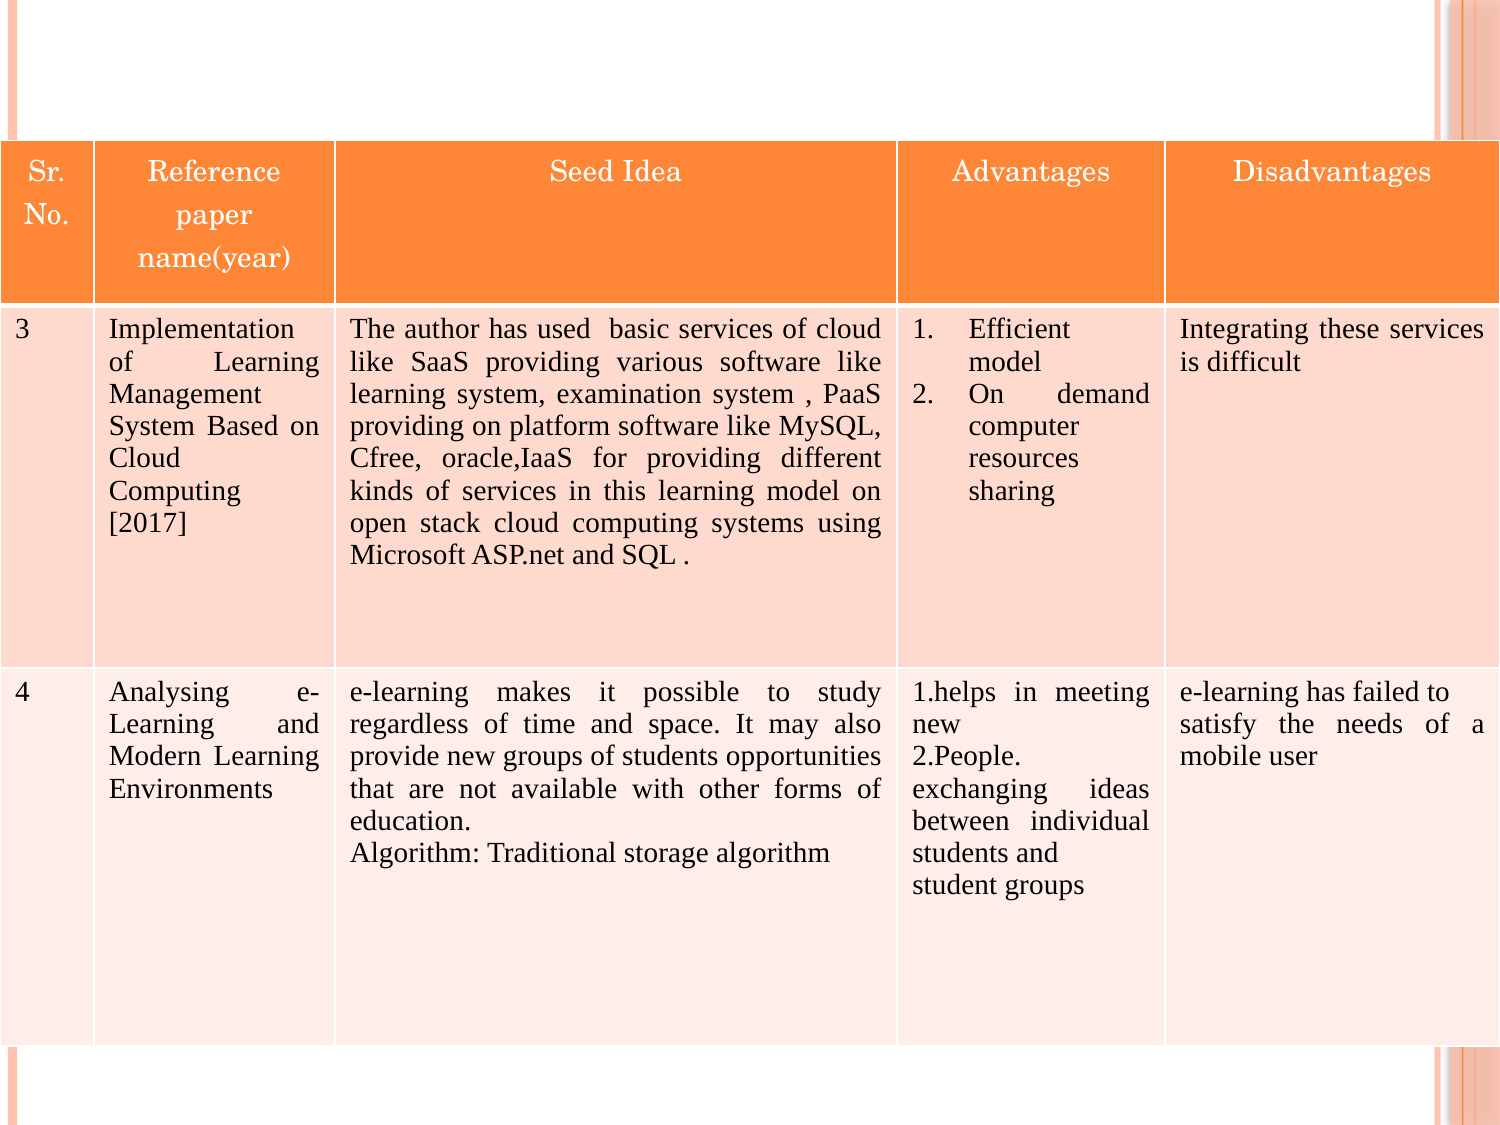

#
| Sr. No. | Reference paper name(year) | Seed Idea | Advantages | Disadvantages |
| --- | --- | --- | --- | --- |
| 3 | Implementation of Learning Management System Based on Cloud Computing [2017] | The author has used basic services of cloud like SaaS providing various software like learning system, examination system , PaaS providing on platform software like MySQL, Cfree, oracle,IaaS for providing different kinds of services in this learning model on open stack cloud computing systems using Microsoft ASP.net and SQL . | Efficient model On demand computer resources sharing | Integrating these services is difficult |
| 4 | Analysing e-Learning and Modern Learning Environments | e-learning makes it possible to study regardless of time and space. It may also provide new groups of students opportunities that are not available with other forms of education. Algorithm: Traditional storage algorithm | 1.helps in meeting new 2.People. exchanging ideas between individual students and student groups | e-learning has failed to satisfy the needs of a mobile user |
10